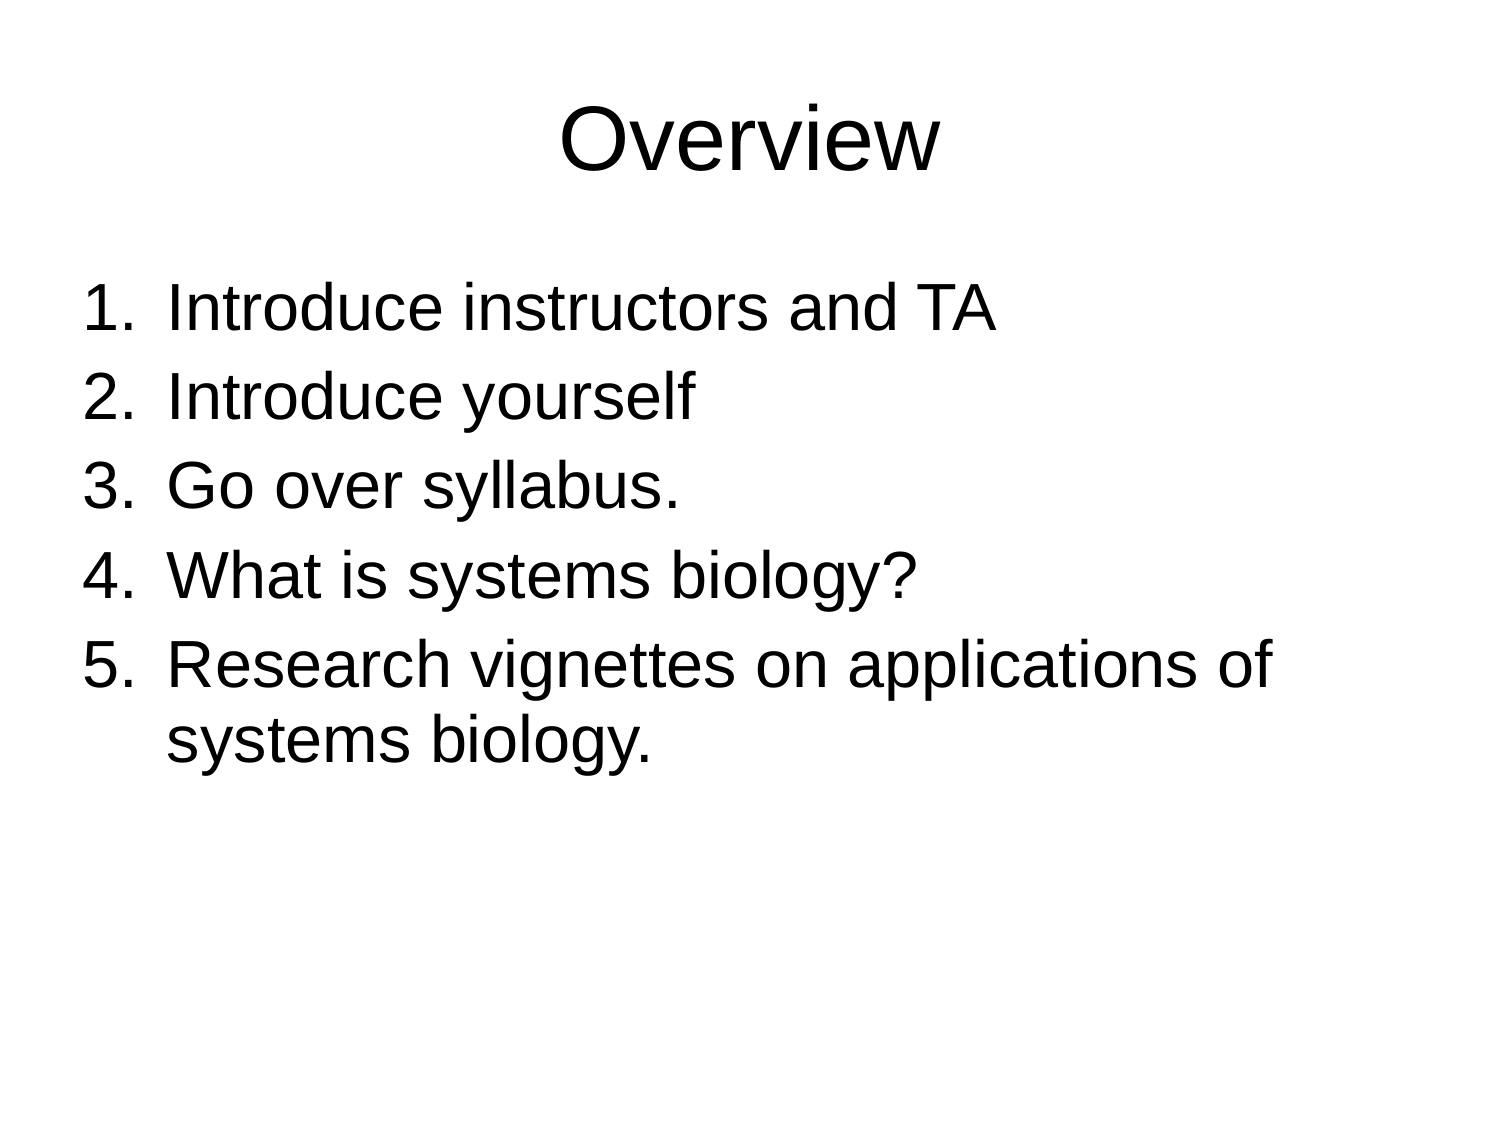

Overview
Introduce instructors and TA
Introduce yourself
Go over syllabus.
What is systems biology?
Research vignettes on applications of systems biology.